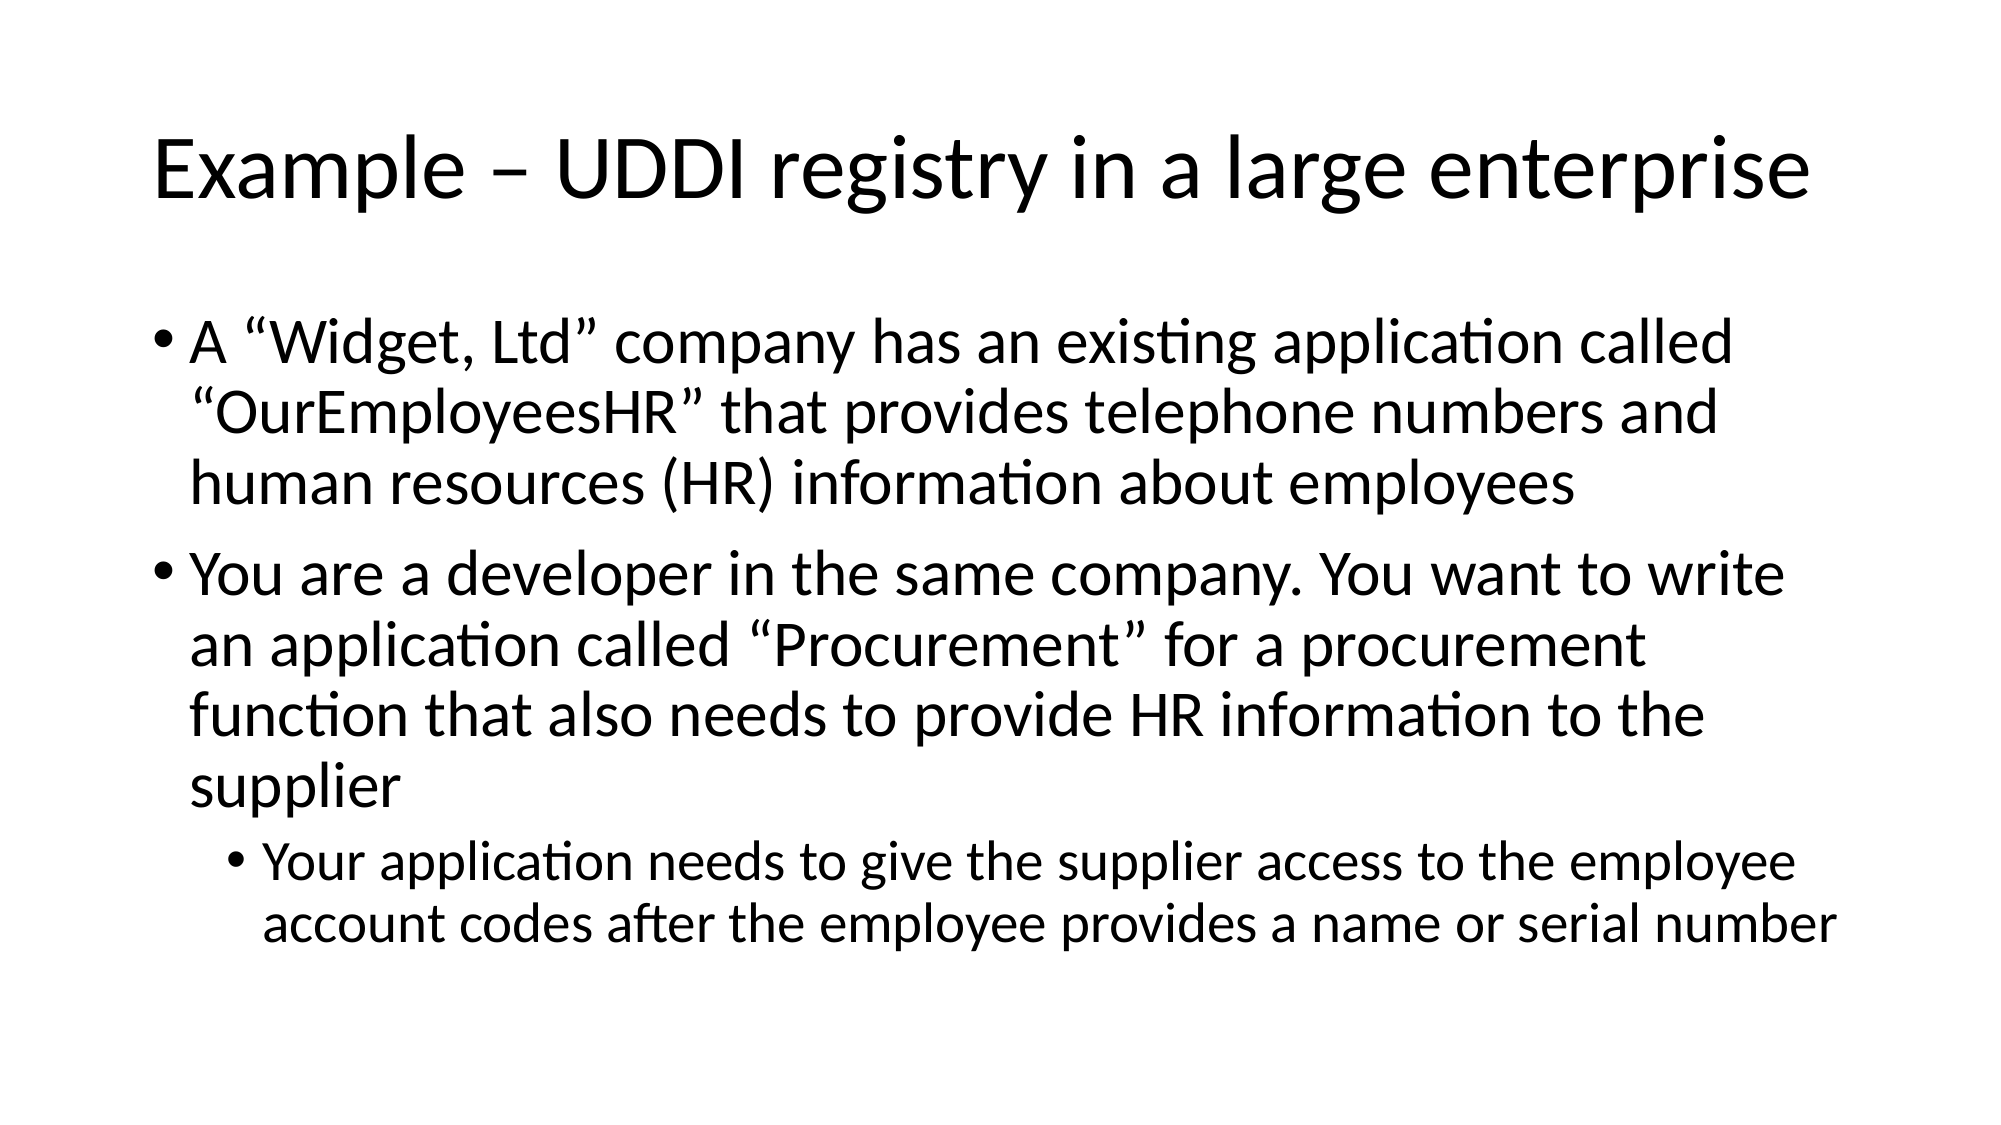

# Example – UDDI registry in a large enterprise
A “Widget, Ltd” company has an existing application called “OurEmployeesHR” that provides telephone numbers and human resources (HR) information about employees
You are a developer in the same company. You want to write an application called “Procurement” for a procurement function that also needs to provide HR information to the supplier
Your application needs to give the supplier access to the employee account codes after the employee provides a name or serial number